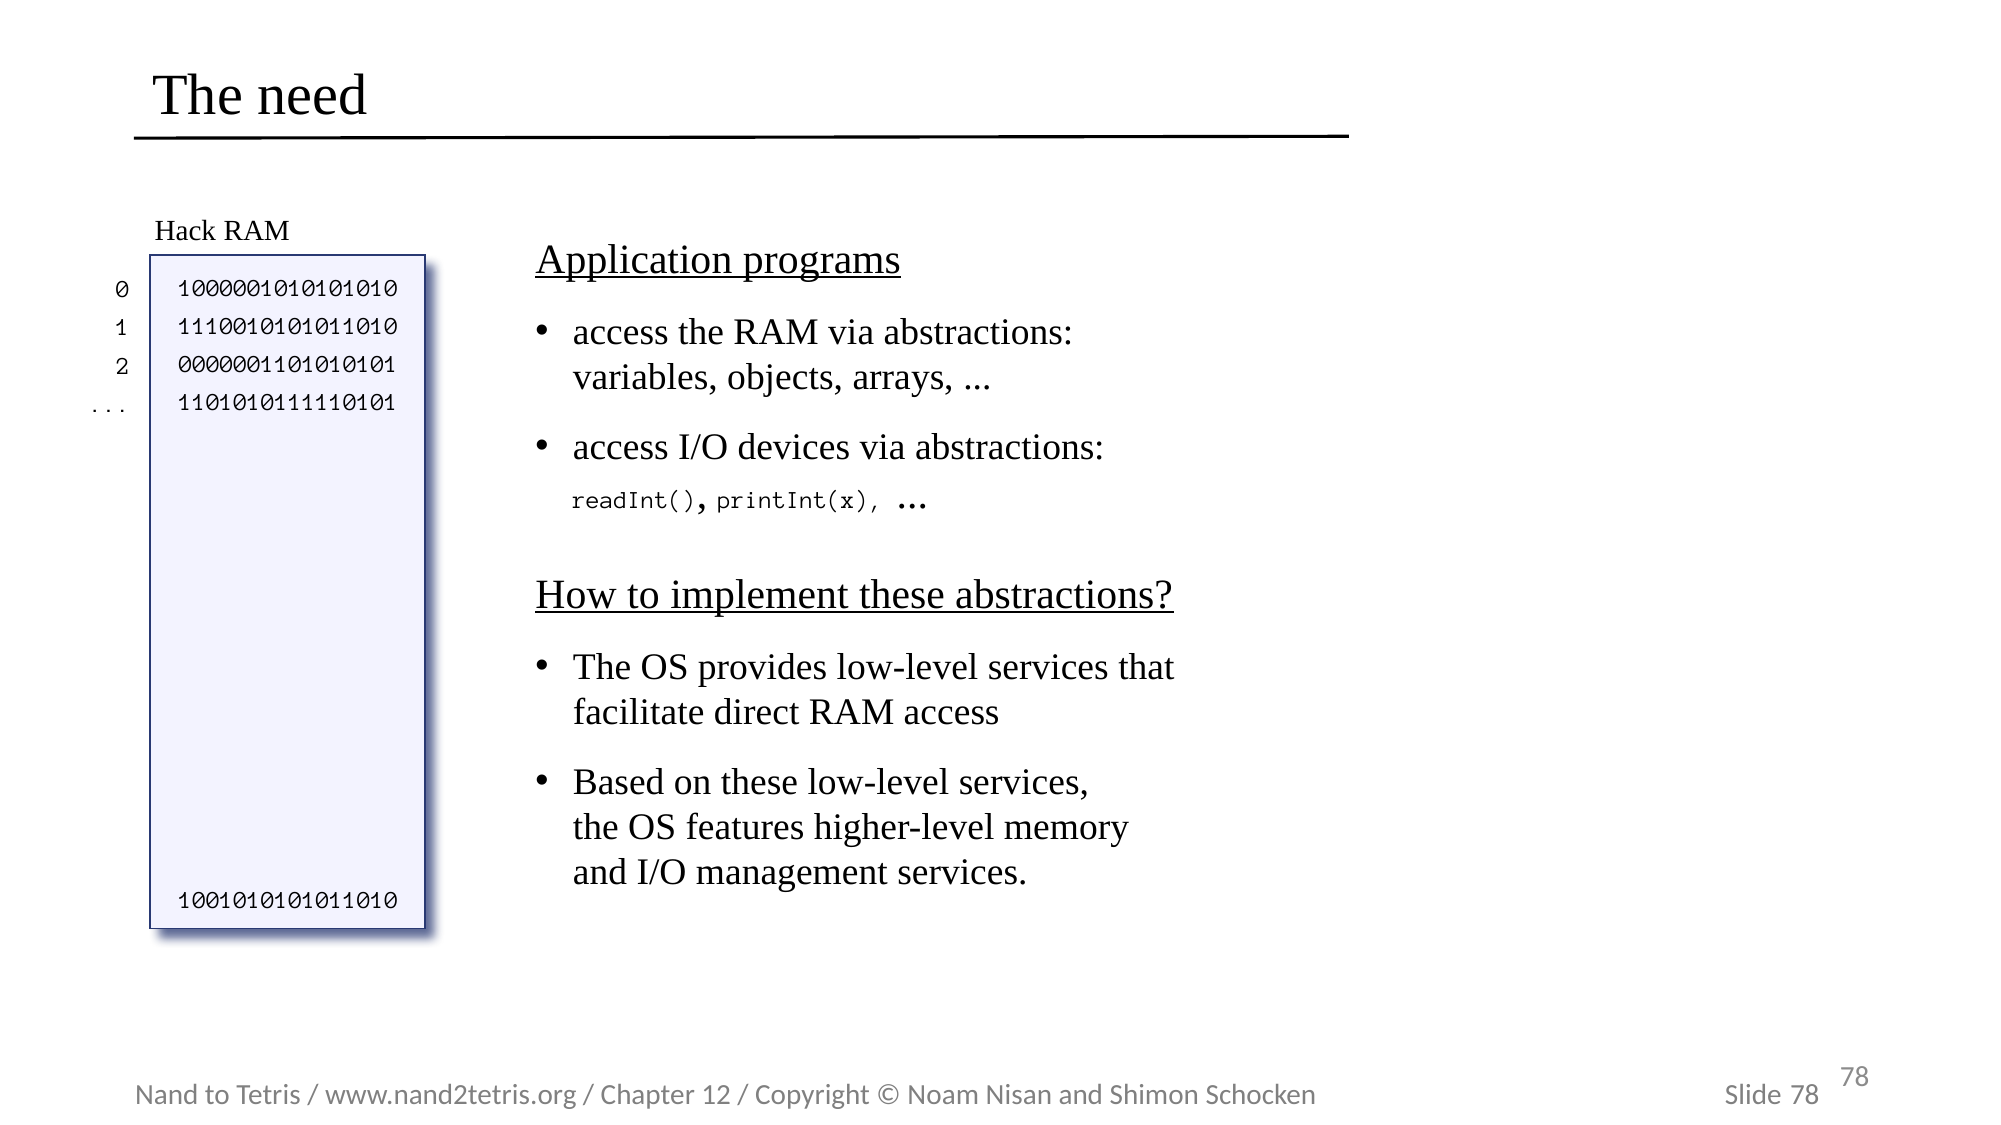

# The need

Hack RAM
1000001010101010
1110010101011010
0000001101010101
1101010111110101

1001010101011010

0
1
2
...

Application programs
access the RAM via abstractions:
variables, objects, arrays, ...
access I/O devices via abstractions:
readInt(), printInt(x), ...
How to implement these abstractions?
The OS provides low-level services that facilitate direct RAM access
Based on these low-level services,
the OS features higher-level memory
and I/O management services.
78